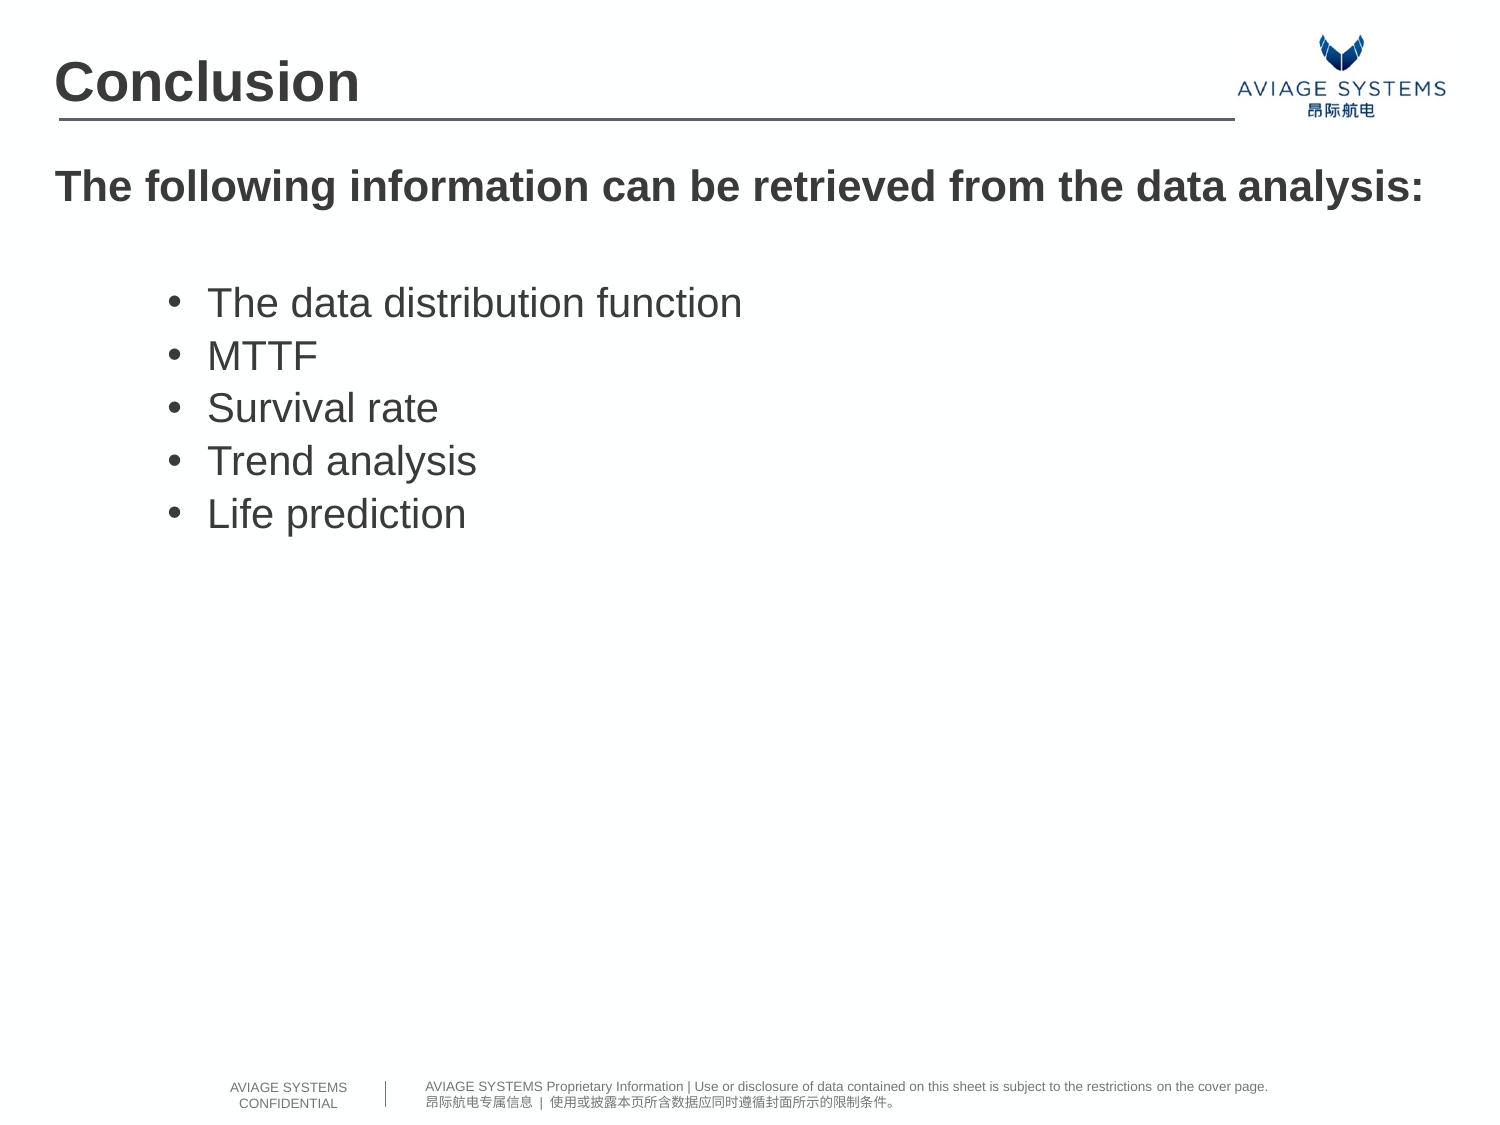

# Conclusion
The following information can be retrieved from the data analysis:

 The data distribution function
 MTTF
 Survival rate
 Trend analysis
 Life prediction